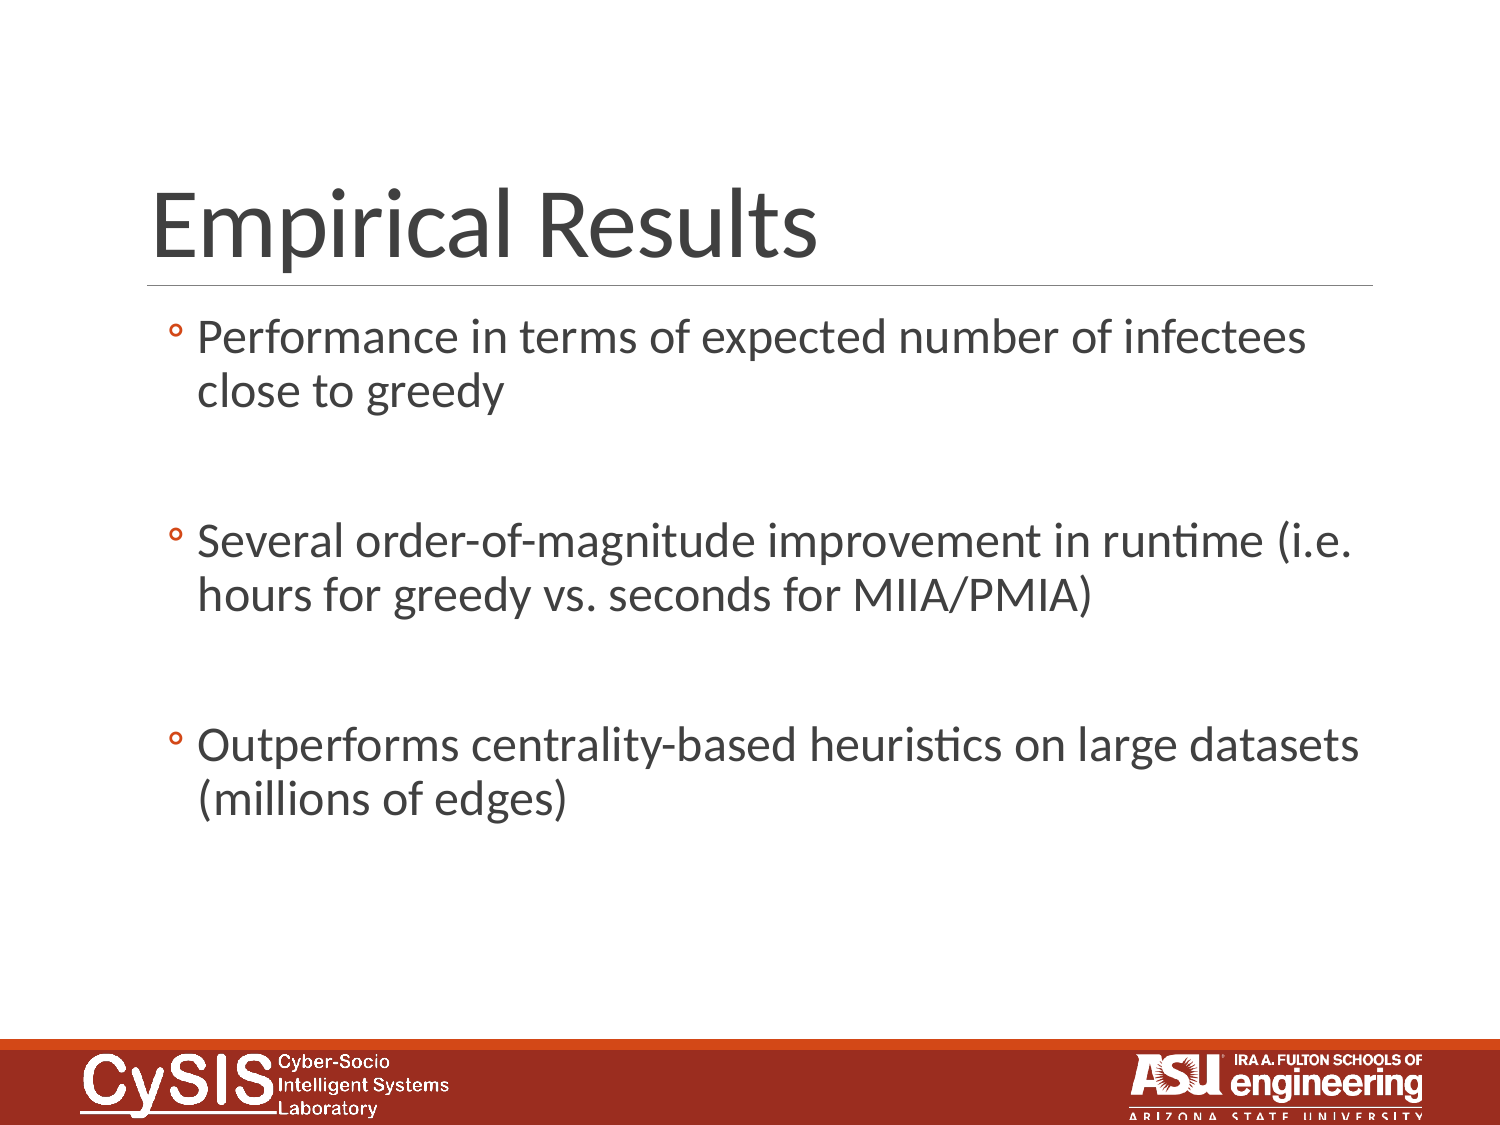

# Empirical Results
Performance in terms of expected number of infectees close to greedy

Several order-of-magnitude improvement in runtime (i.e. hours for greedy vs. seconds for MIIA/PMIA)

Outperforms centrality-based heuristics on large datasets (millions of edges)